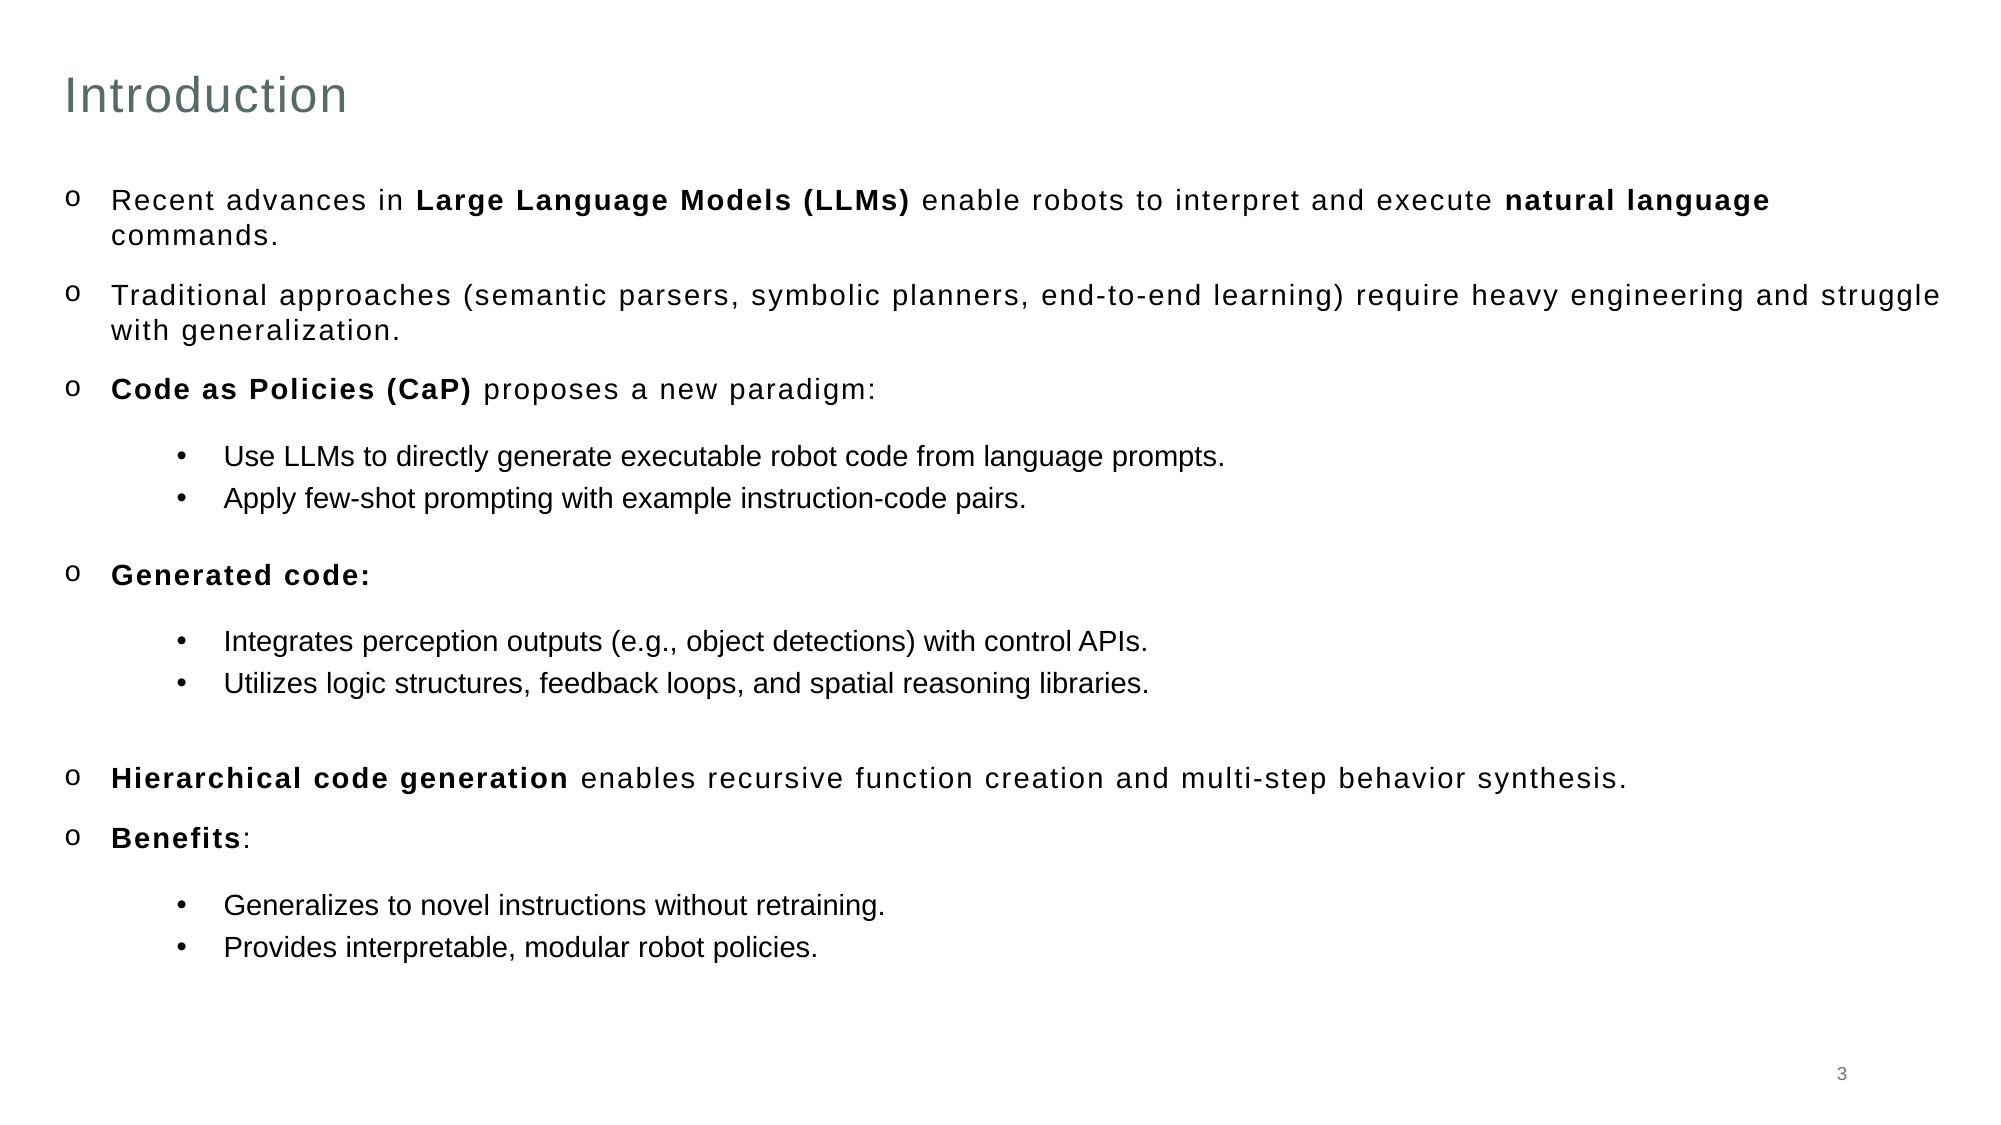

# Introduction
Recent advances in Large Language Models (LLMs) enable robots to interpret and execute natural language commands.
Traditional approaches (semantic parsers, symbolic planners, end-to-end learning) require heavy engineering and struggle with generalization.
Code as Policies (CaP) proposes a new paradigm:
Use LLMs to directly generate executable robot code from language prompts.
Apply few-shot prompting with example instruction-code pairs.

Generated code:
Integrates perception outputs (e.g., object detections) with control APIs.
Utilizes logic structures, feedback loops, and spatial reasoning libraries.

Hierarchical code generation enables recursive function creation and multi-step behavior synthesis.
Benefits:
Generalizes to novel instructions without retraining.
Provides interpretable, modular robot policies.

3